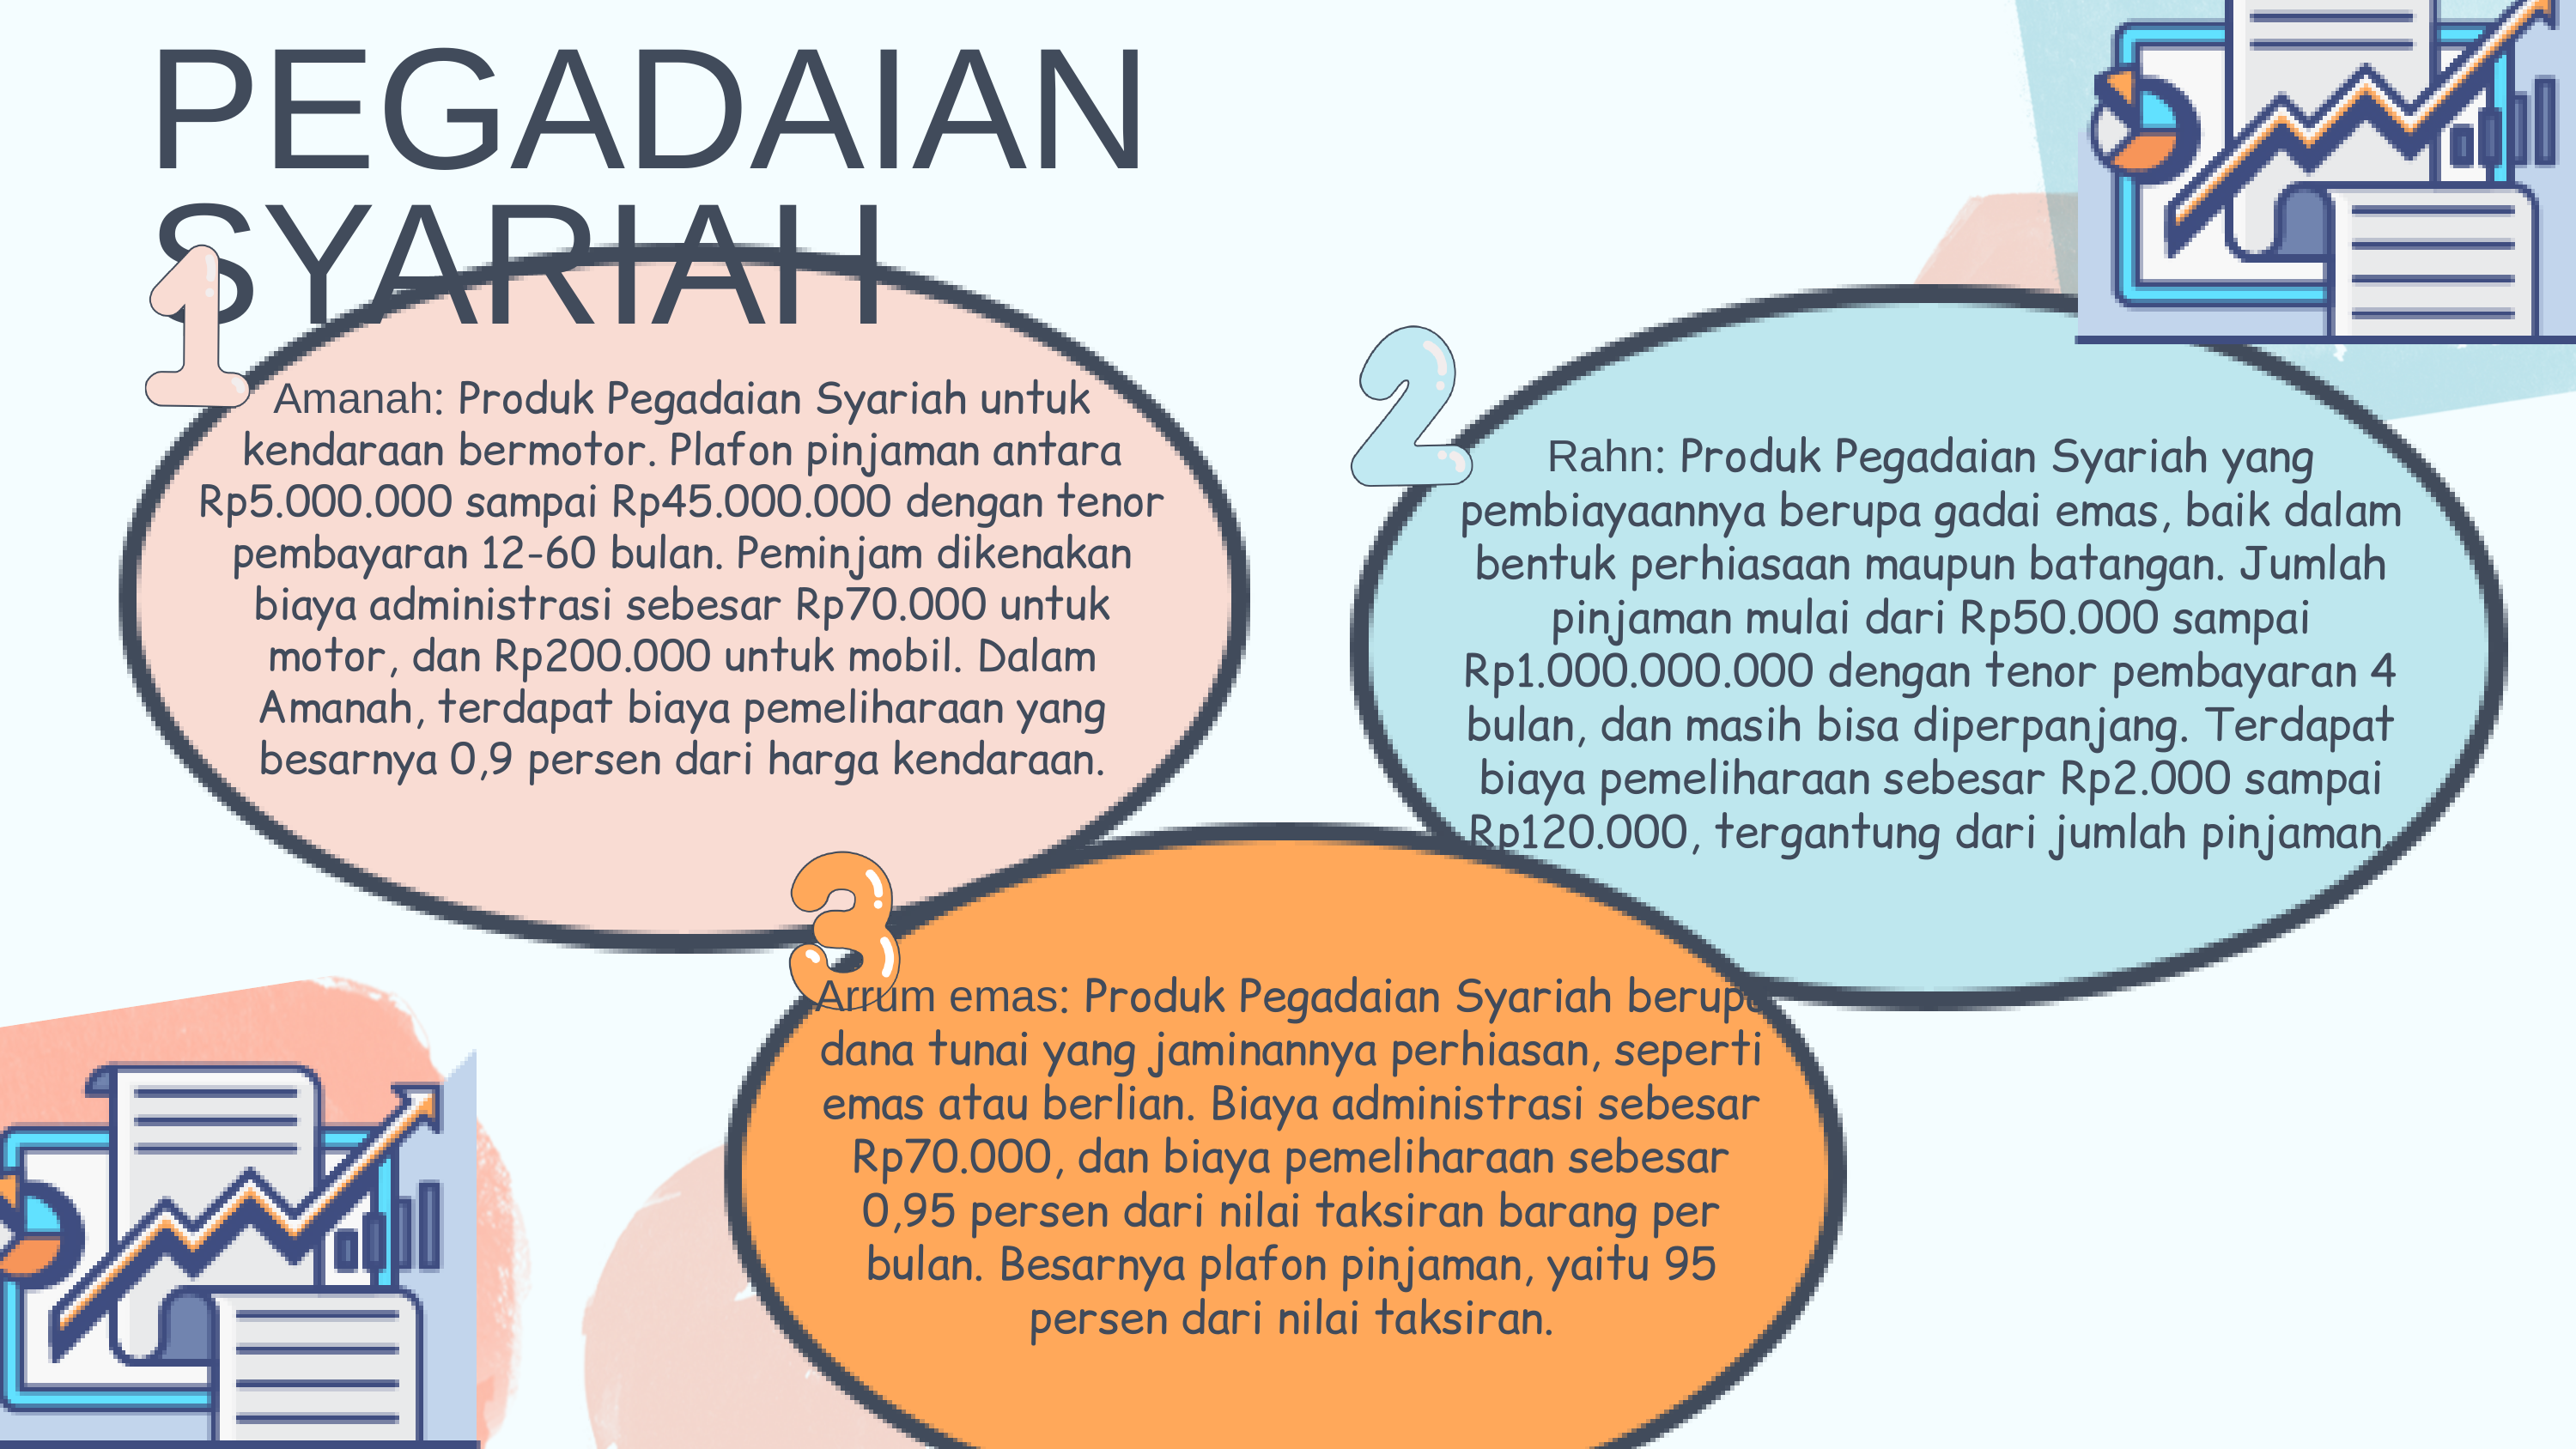

PEGADAIAN SYARIAH

Amanah: Produk Pegadaian Syariah untuk kendaraan bermotor. Plafon pinjaman antara Rp5.000.000 sampai Rp45.000.000 dengan tenor pembayaran 12-60 bulan. Peminjam dikenakan biaya administrasi sebesar Rp70.000 untuk motor, dan Rp200.000 untuk mobil. Dalam Amanah, terdapat biaya pemeliharaan yang besarnya 0,9 persen dari harga kendaraan.

Rahn: Produk Pegadaian Syariah yang pembiayaannya berupa gadai emas, baik dalam bentuk perhiasaan maupun batangan. Jumlah pinjaman mulai dari Rp50.000 sampai Rp1.000.000.000 dengan tenor pembayaran 4 bulan, dan masih bisa diperpanjang. Terdapat biaya pemeliharaan sebesar Rp2.000 sampai Rp120.000, tergantung dari jumlah pinjaman.

Arrum emas: Produk Pegadaian Syariah berupa dana tunai yang jaminannya perhiasan, seperti emas atau berlian. Biaya administrasi sebesar Rp70.000, dan biaya pemeliharaan sebesar 0,95 persen dari nilai taksiran barang per bulan. Besarnya plafon pinjaman, yaitu 95 persen dari nilai taksiran.